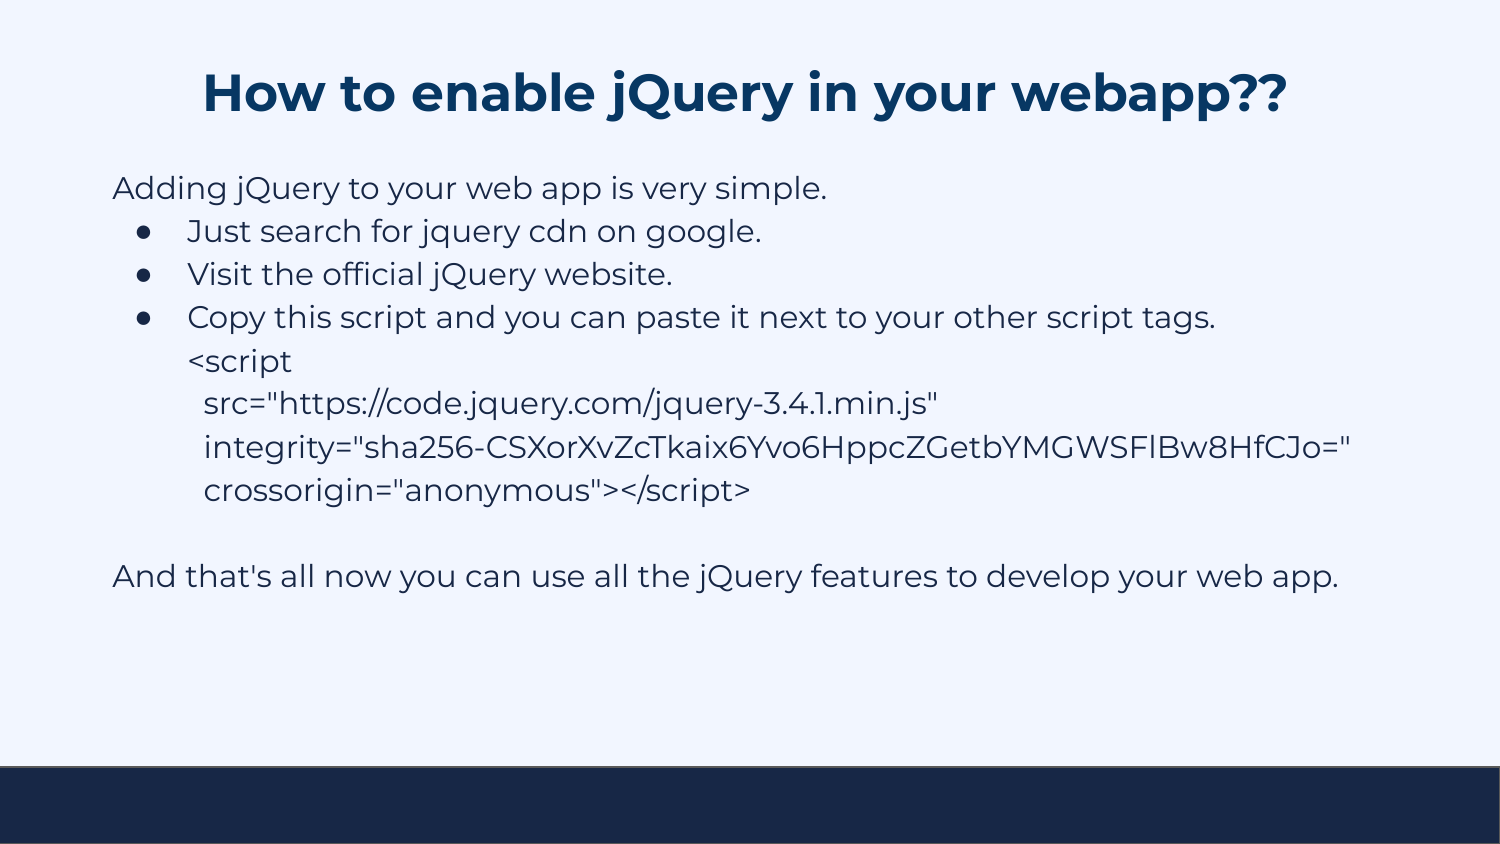

# How to enable jQuery in your webapp??
Adding jQuery to your web app is very simple.
Just search for jquery cdn on google.
Visit the official jQuery website.
Copy this script and you can paste it next to your other script tags.
<script
  src="https://code.jquery.com/jquery-3.4.1.min.js"
  integrity="sha256-CSXorXvZcTkaix6Yvo6HppcZGetbYMGWSFlBw8HfCJo="
  crossorigin="anonymous"></script>

And that's all now you can use all the jQuery features to develop your web app.